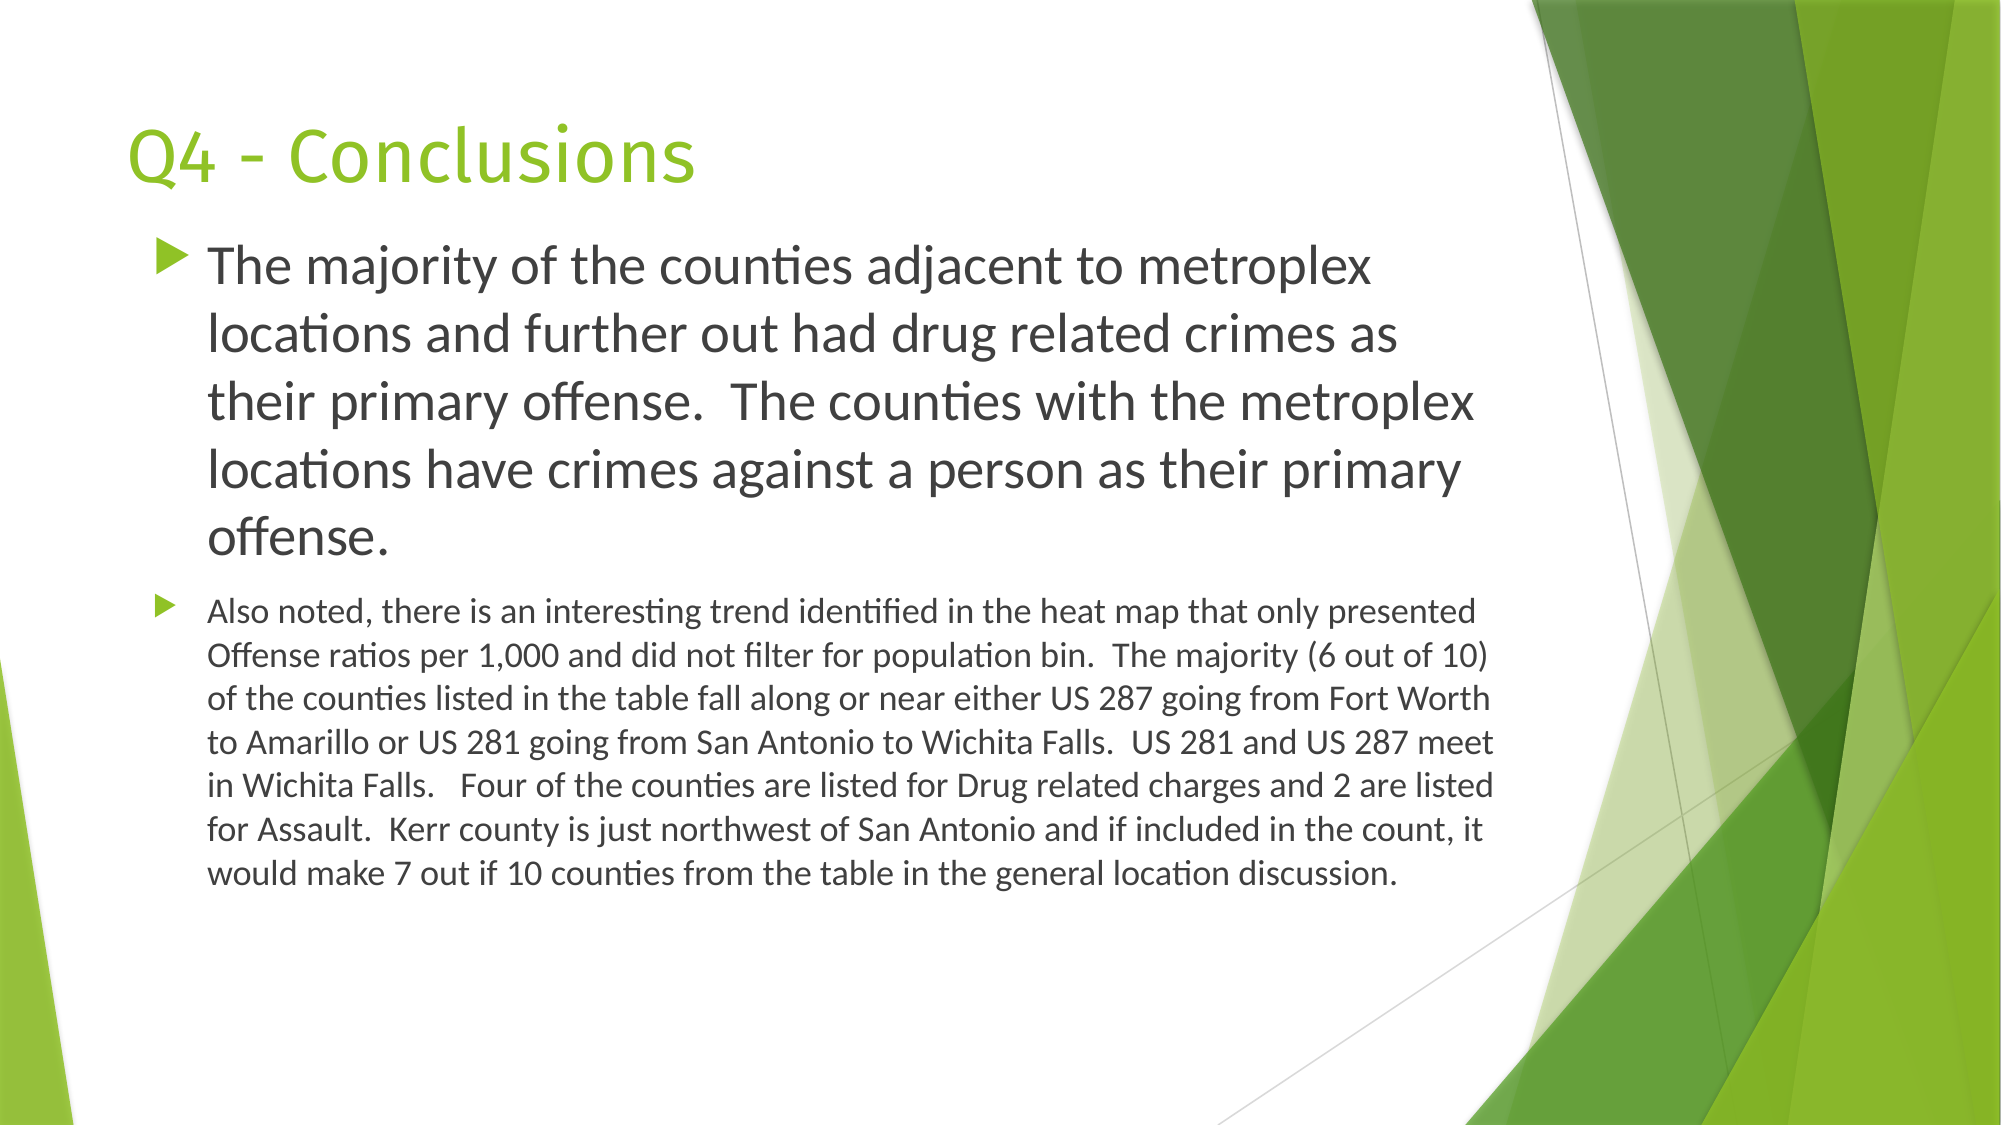

# Q4 - Conclusions
The majority of the counties adjacent to metroplex locations and further out had drug related crimes as their primary offense.  The counties with the metroplex locations have crimes against a person as their primary offense.
Also noted, there is an interesting trend identified in the heat map that only presented Offense ratios per 1,000 and did not filter for population bin.  The majority (6 out of 10) of the counties listed in the table fall along or near either US 287 going from Fort Worth to Amarillo or US 281 going from San Antonio to Wichita Falls.  US 281 and US 287 meet in Wichita Falls.   Four of the counties are listed for Drug related charges and 2 are listed for Assault.  Kerr county is just northwest of San Antonio and if included in the count, it would make 7 out if 10 counties from the table in the general location discussion.